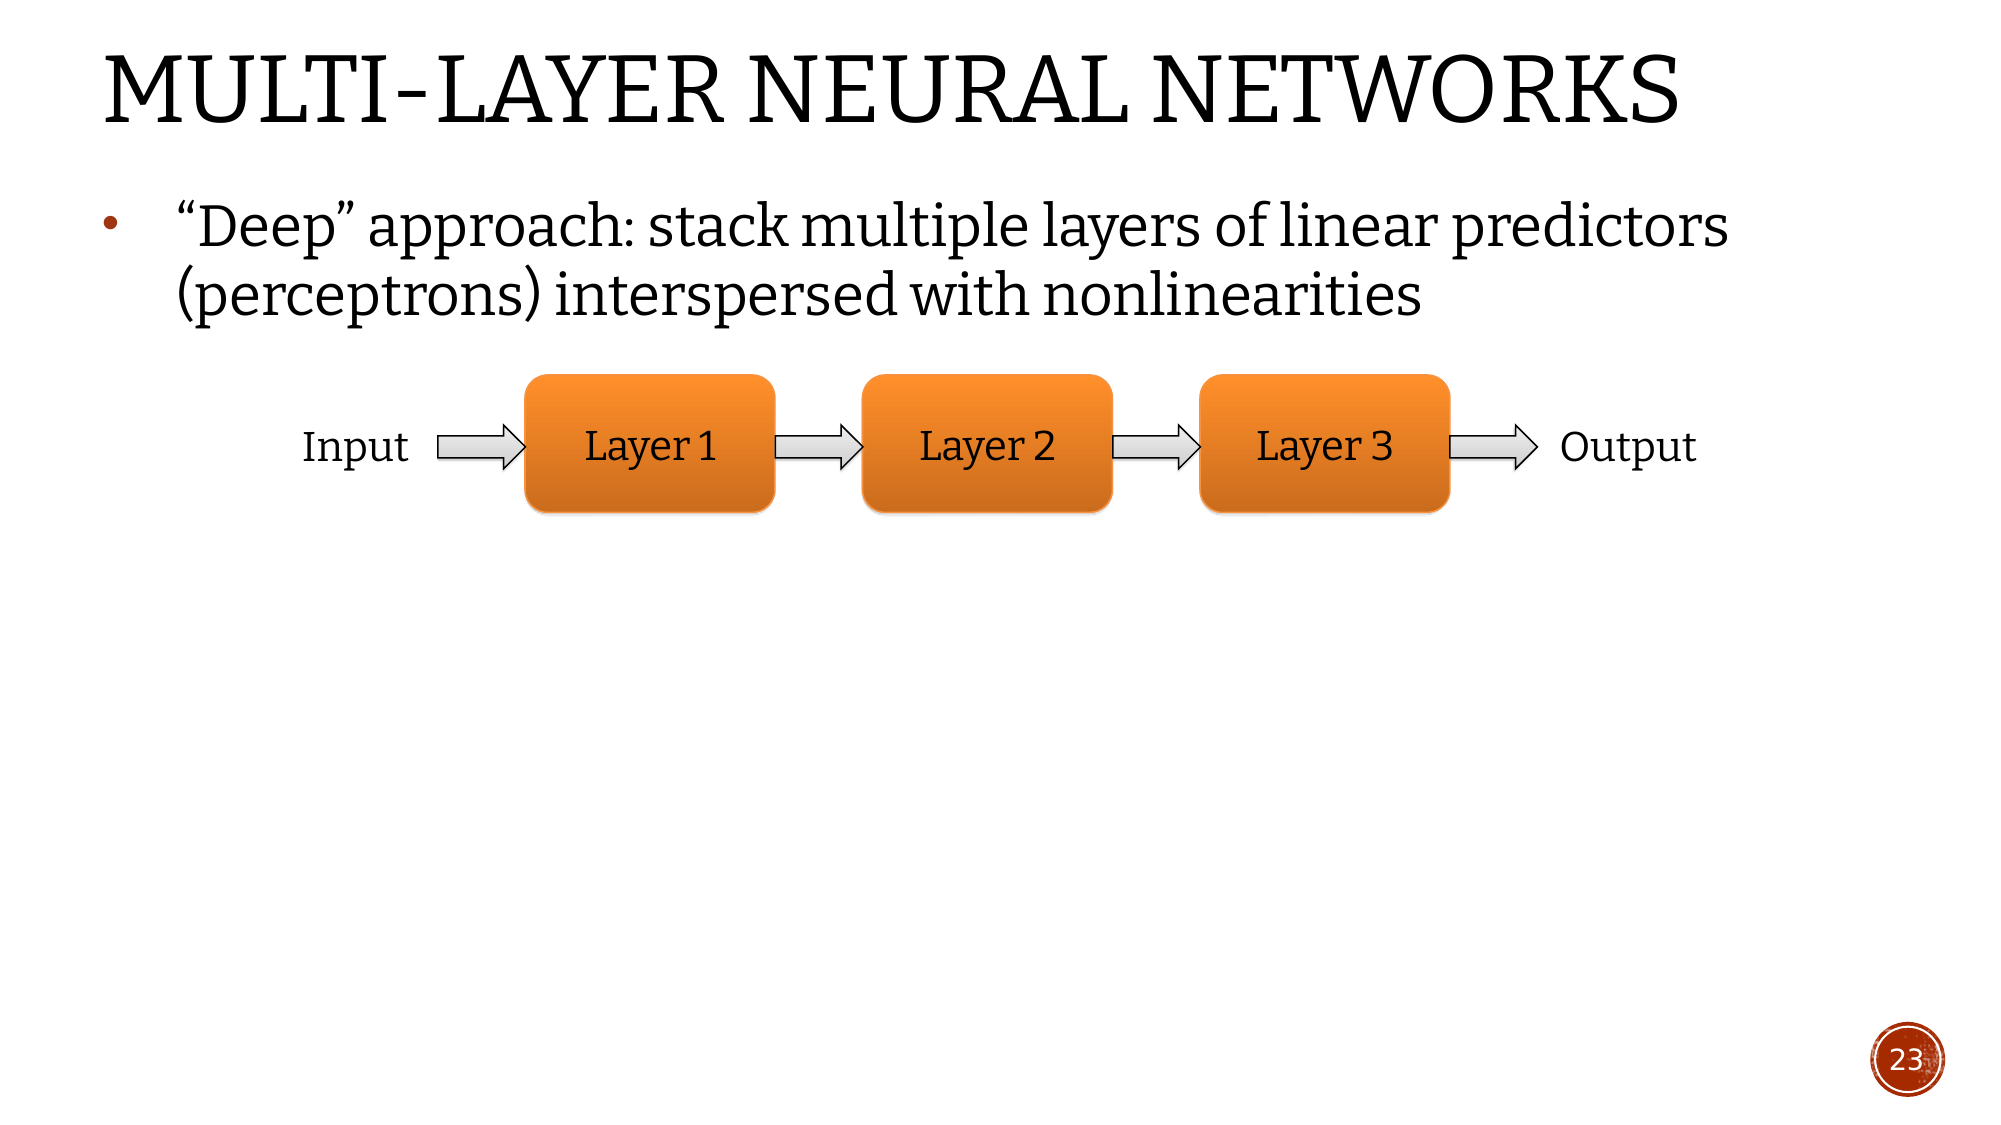

Multi-layer neural networks
“Deep” approach: stack multiple layers of linear predictors (perceptrons) interspersed with nonlinearities
Layer 1
Layer 2
Layer 3
Input
Output

23